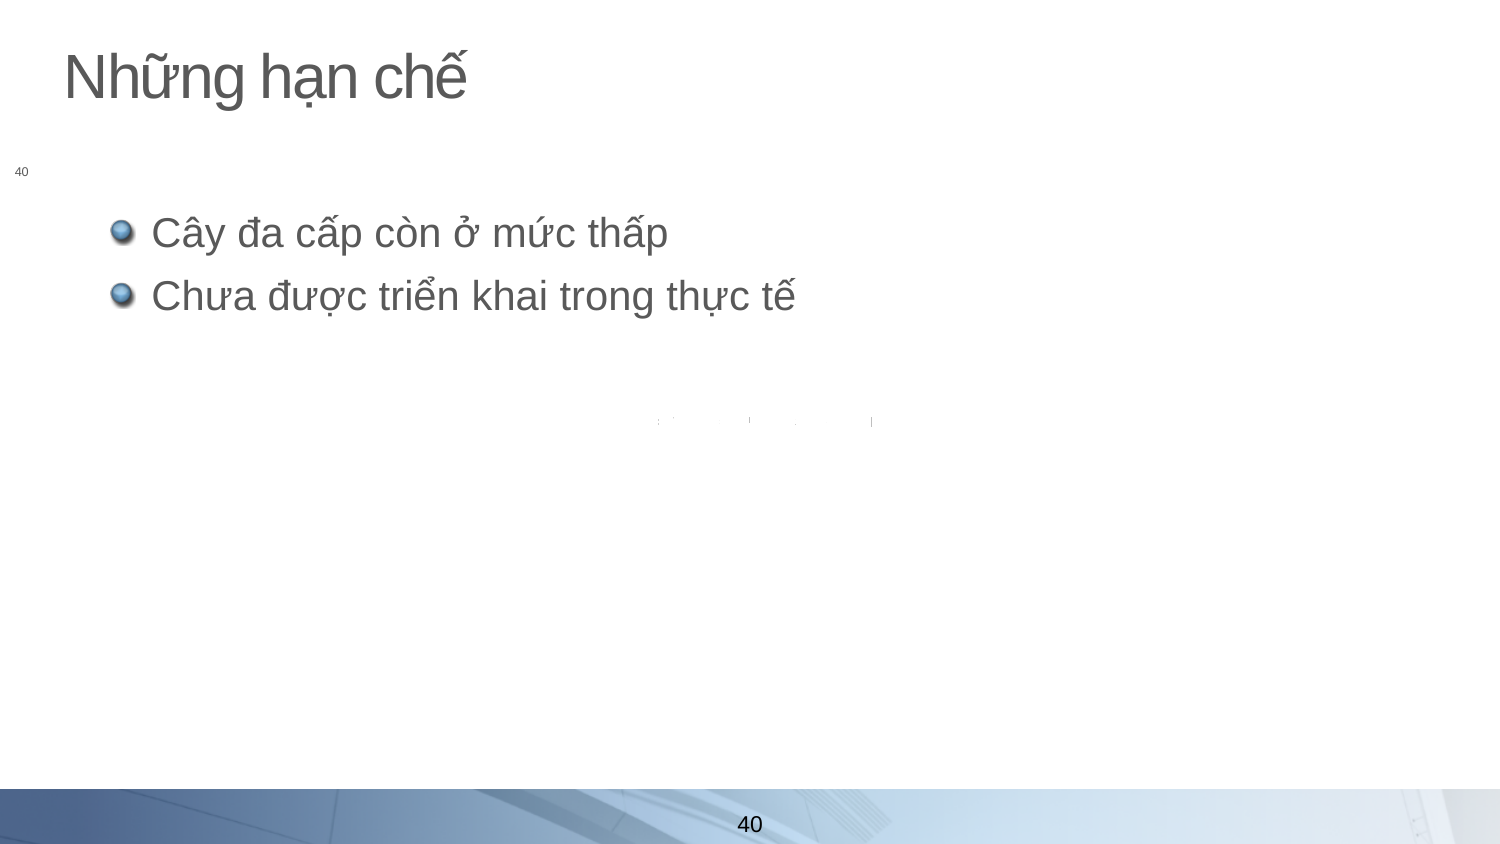

# Những hạn chế

40
Cây đa cấp còn ở mức thấp
Chưa được triển khai trong thực tế